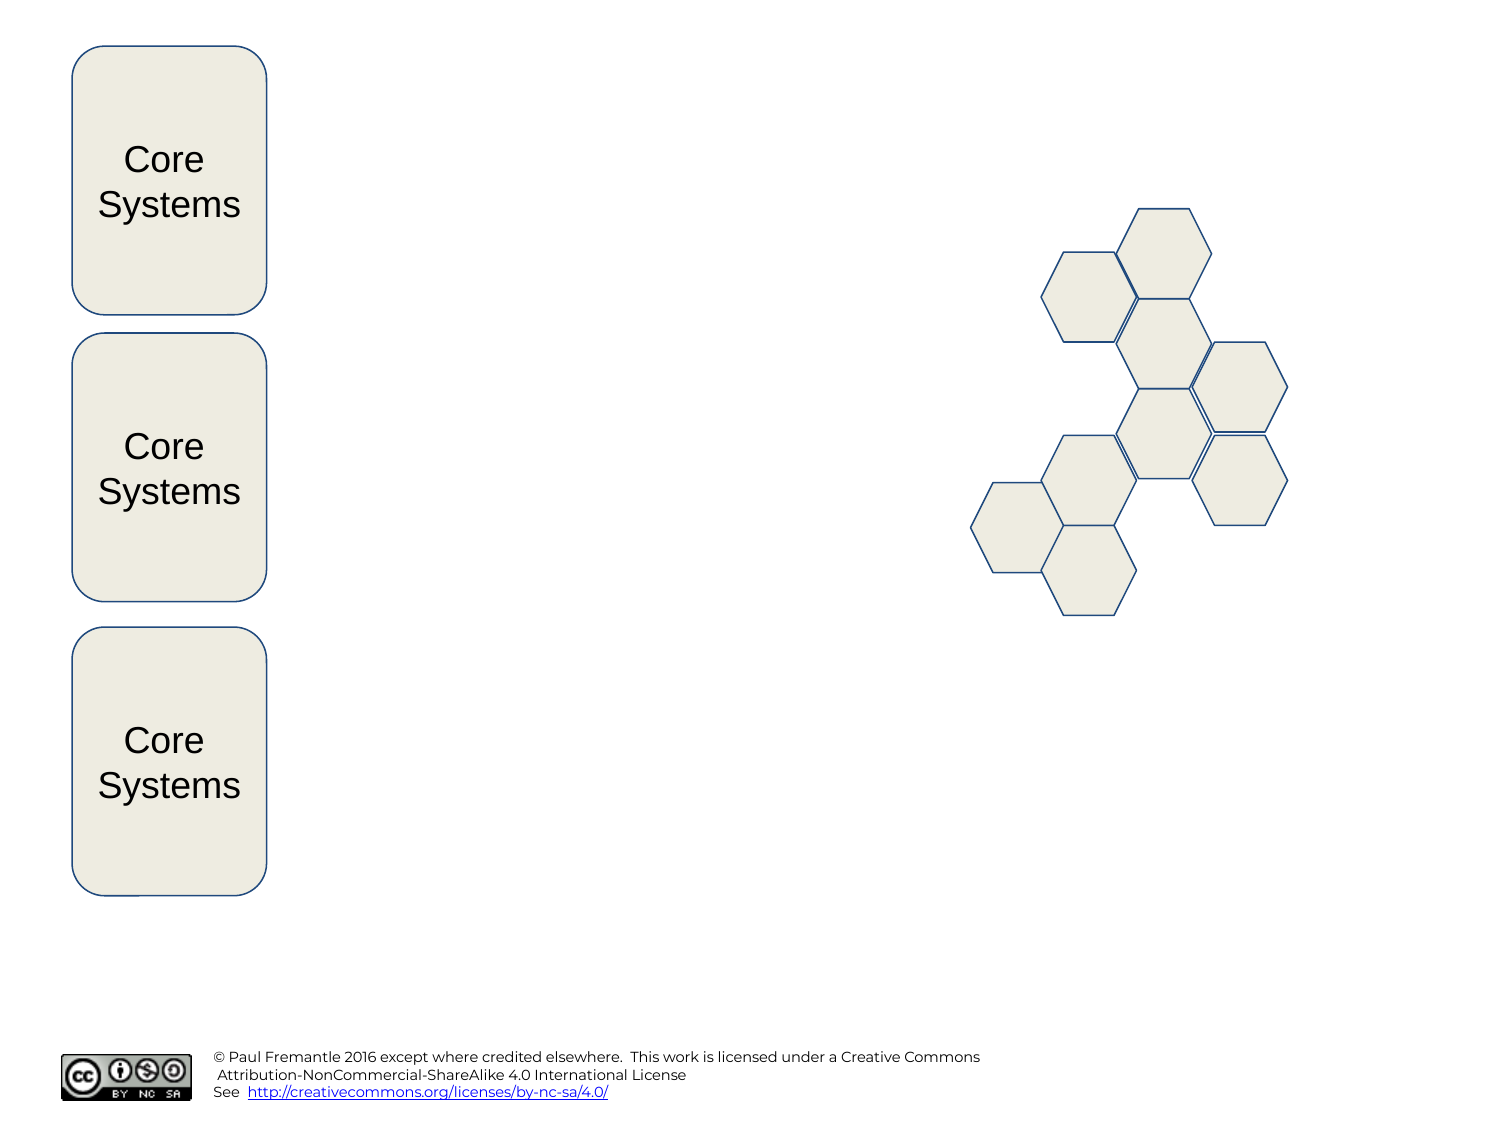

Core
Systems
Disaggregated systems

Core
Systems

Core
Systems